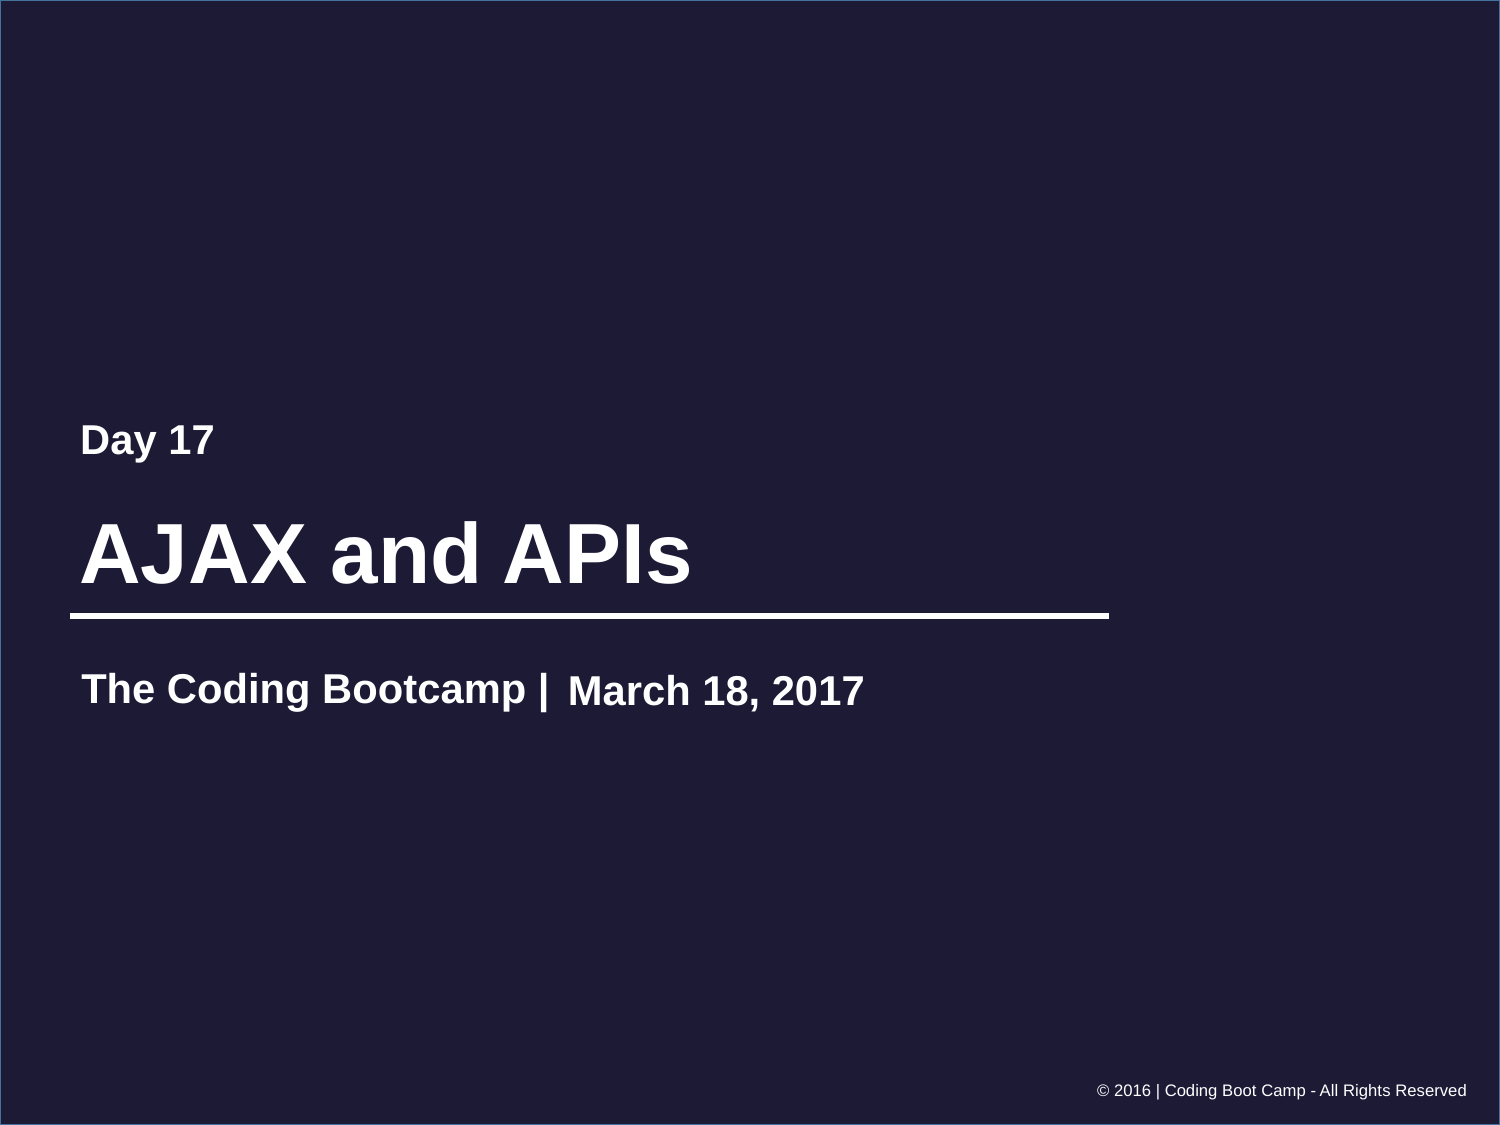

Day 17
# AJAX and APIs
March 18, 2017